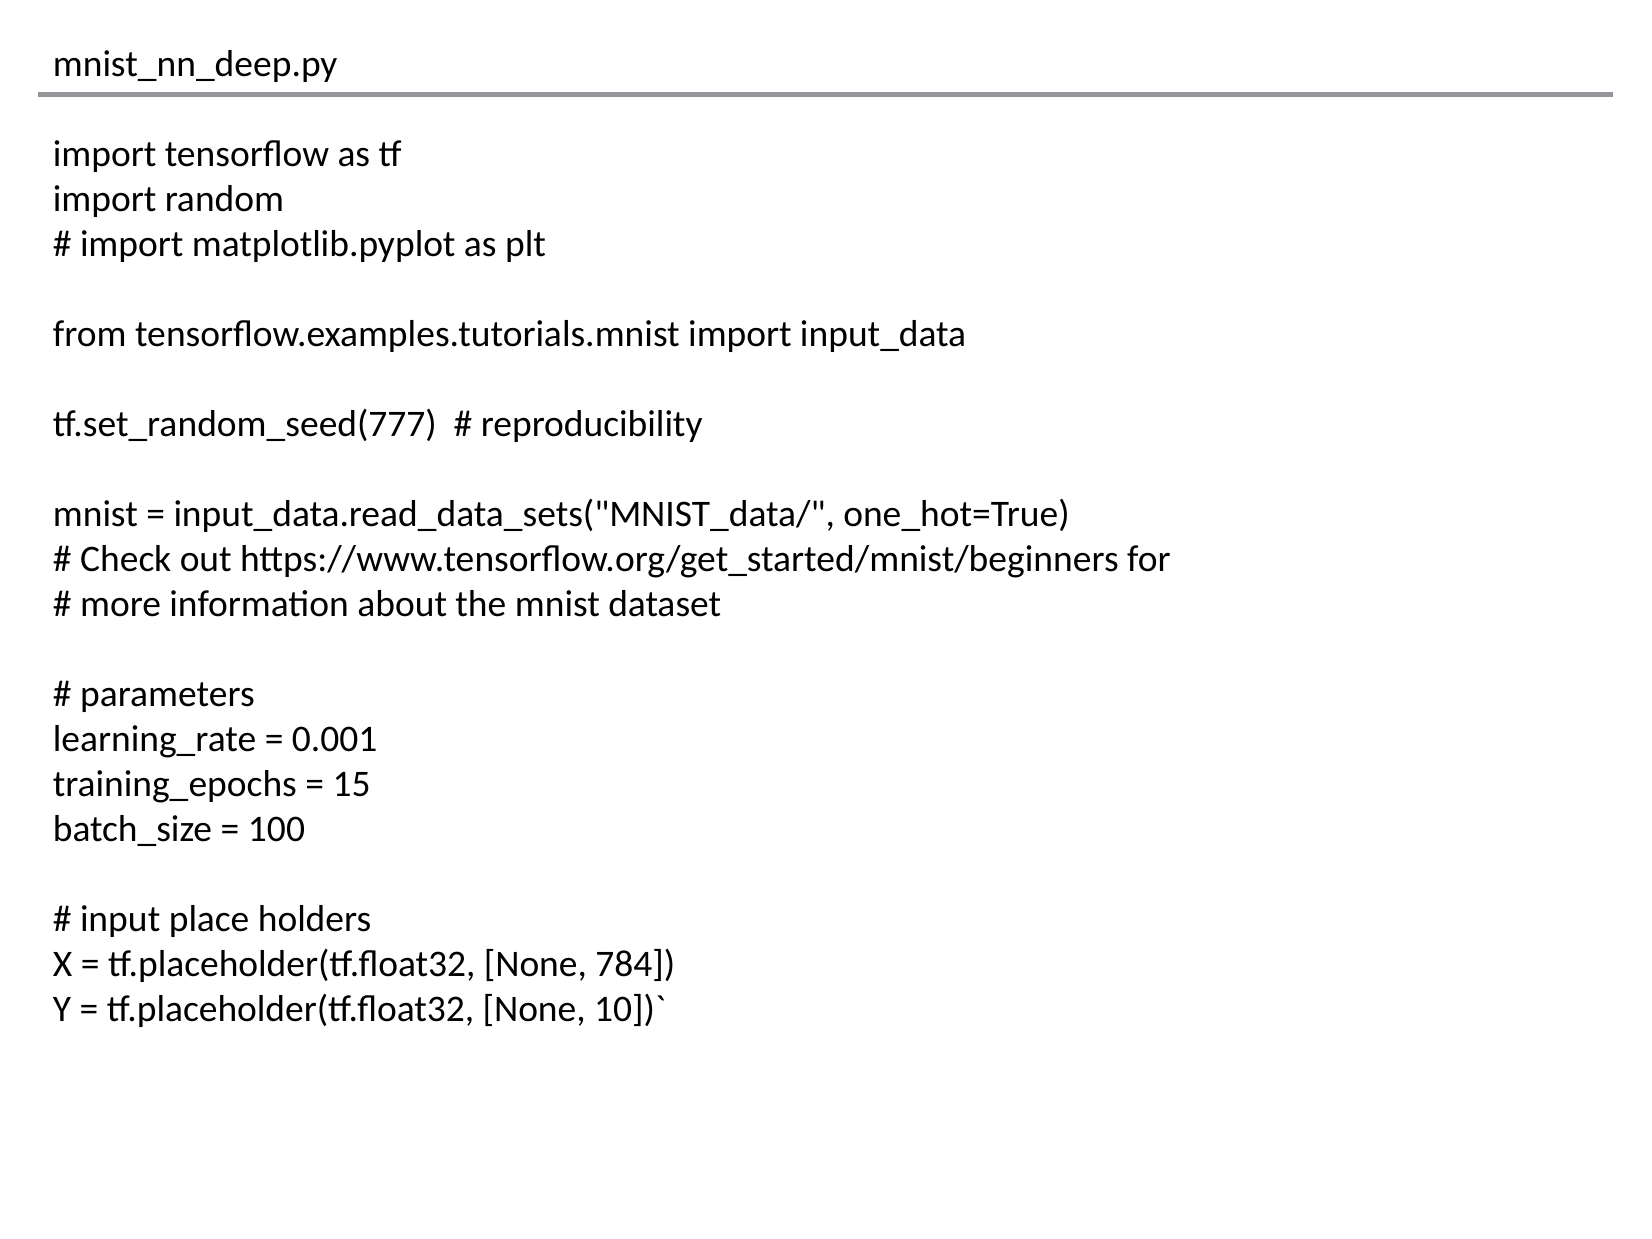

mnist_nn_deep.py

import tensorflow as tf
import random
# import matplotlib.pyplot as plt

from tensorflow.examples.tutorials.mnist import input_data

tf.set_random_seed(777)  # reproducibility

mnist = input_data.read_data_sets("MNIST_data/", one_hot=True)
# Check out https://www.tensorflow.org/get_started/mnist/beginners for
# more information about the mnist dataset

# parameters
learning_rate = 0.001
training_epochs = 15
batch_size = 100

# input place holders
X = tf.placeholder(tf.float32, [None, 784])
Y = tf.placeholder(tf.float32, [None, 10])`